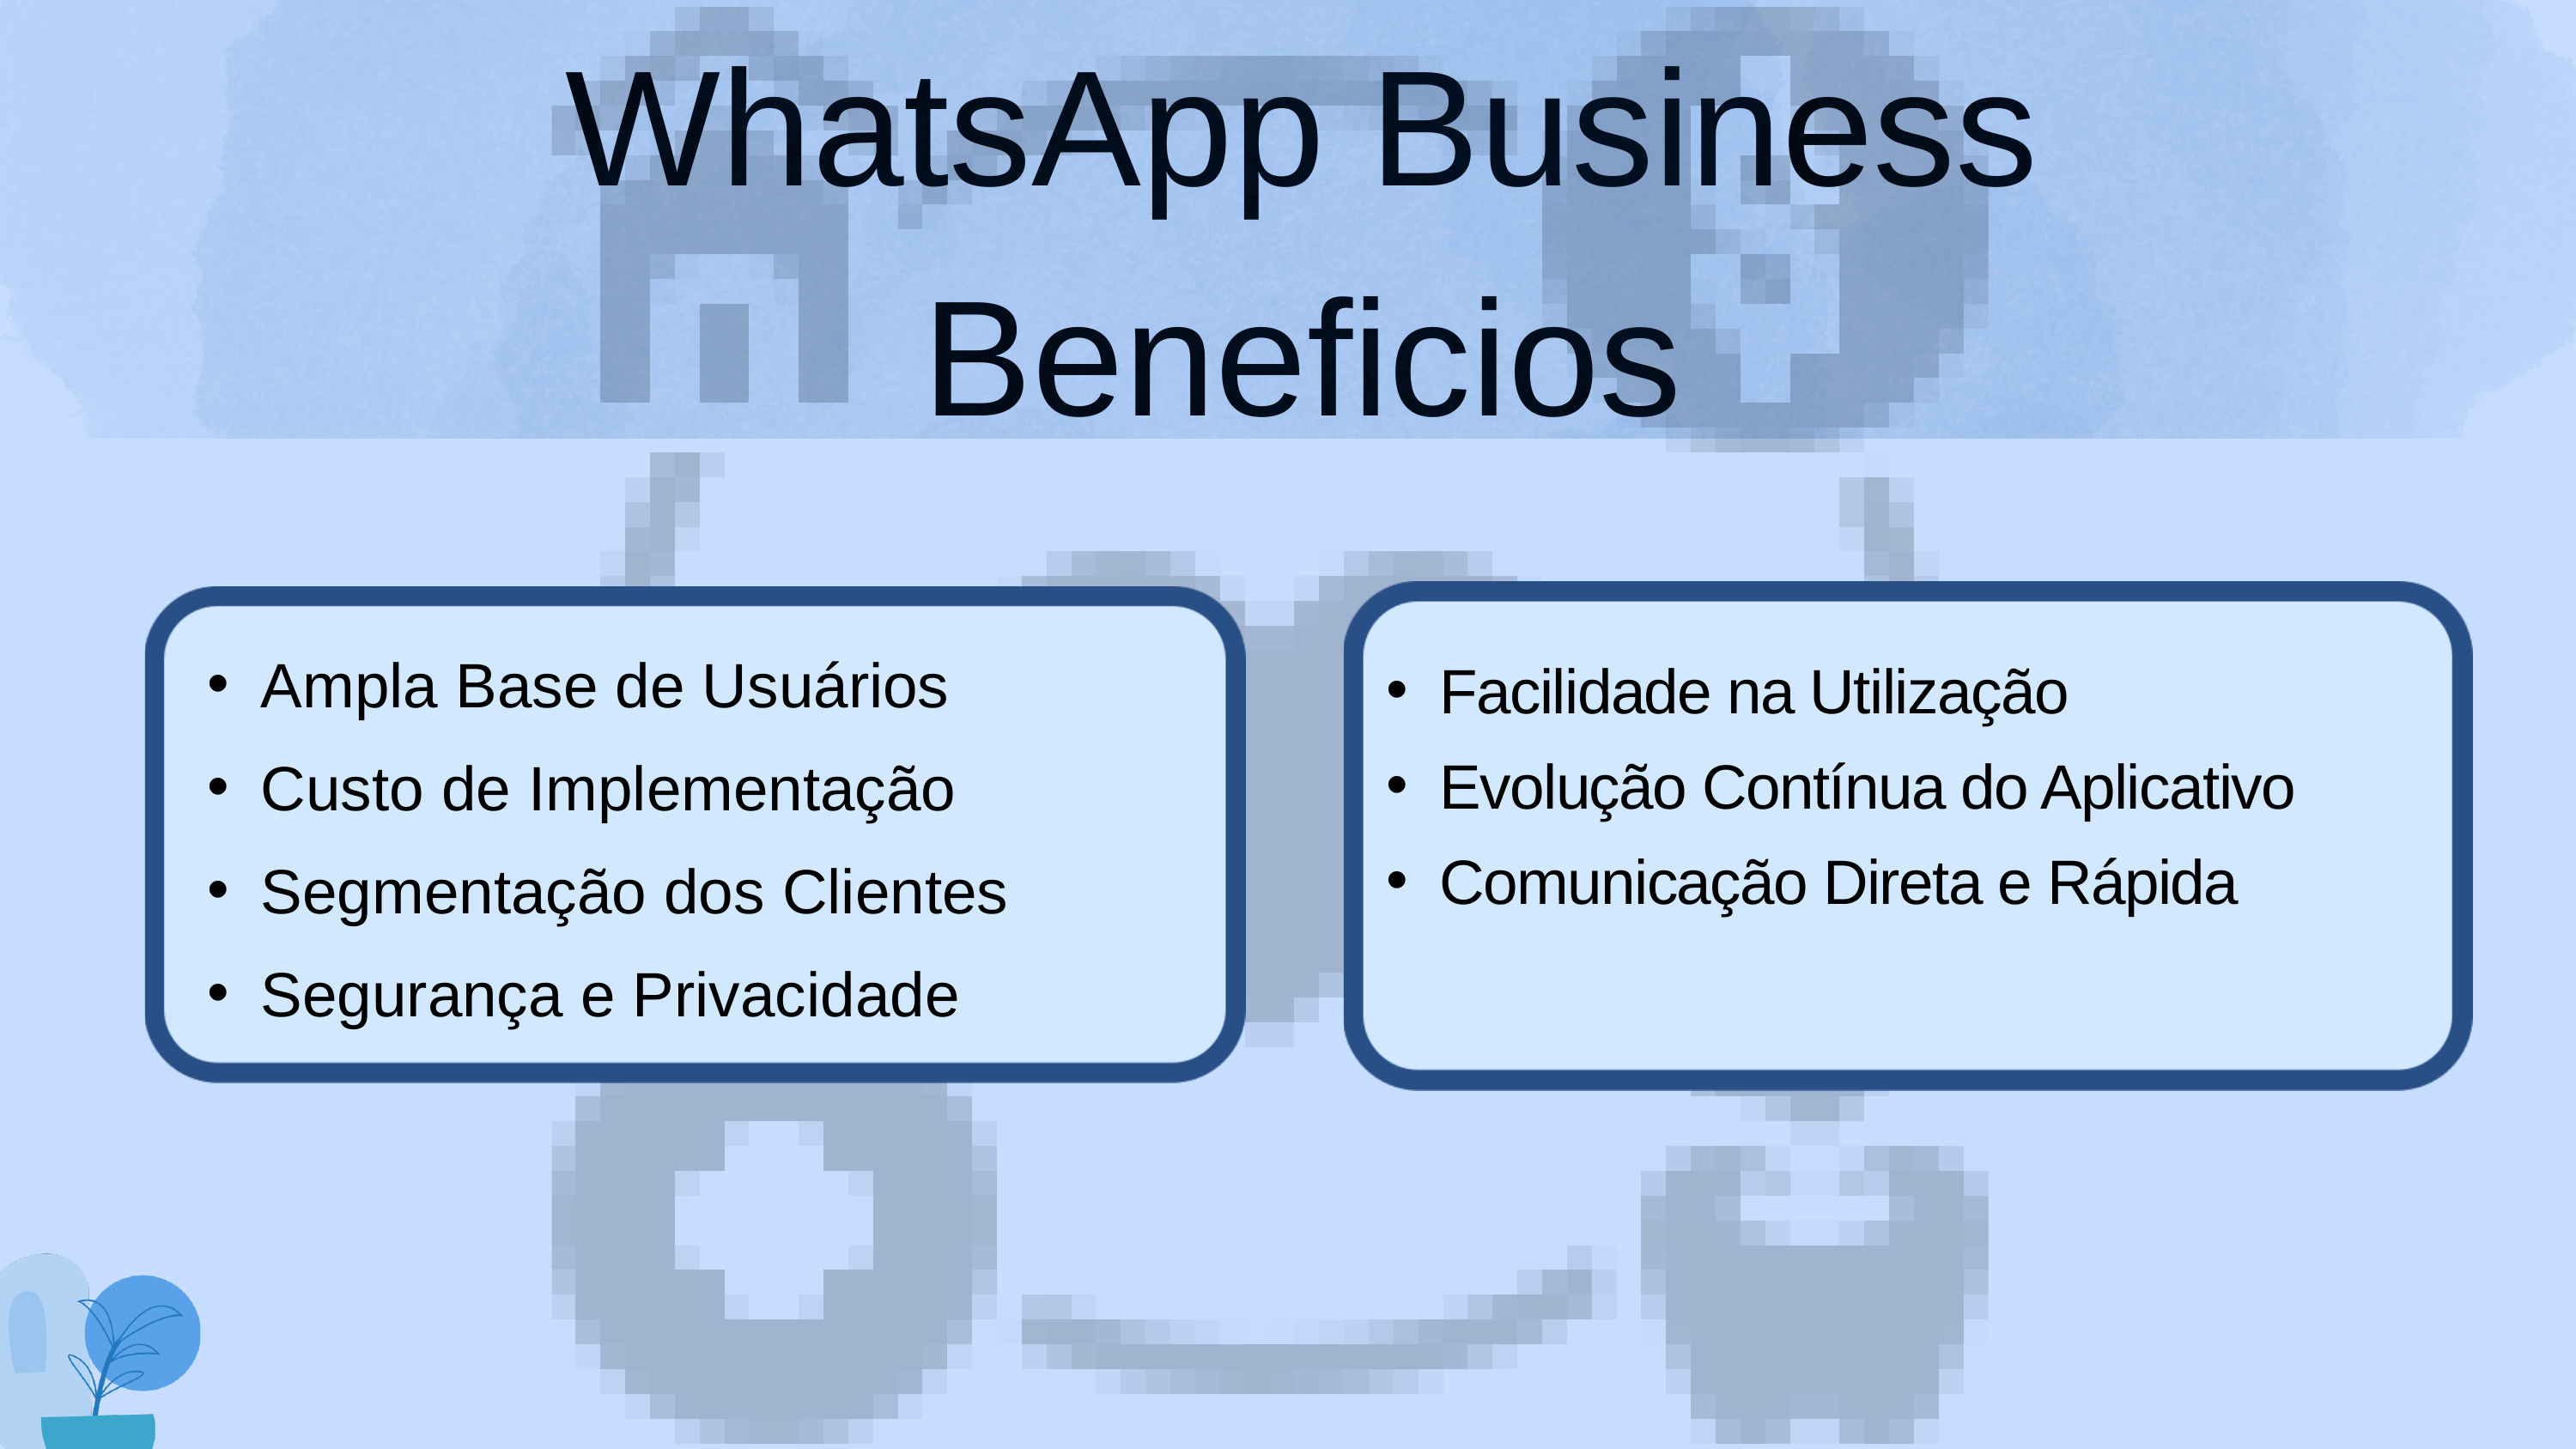

WhatsApp Business
Beneficios

Ampla Base de Usuários
Custo de Implementação
Segmentação dos Clientes
Segurança e Privacidade
Facilidade na Utilização
Evolução Contínua do Aplicativo
Comunicação Direta e Rápida